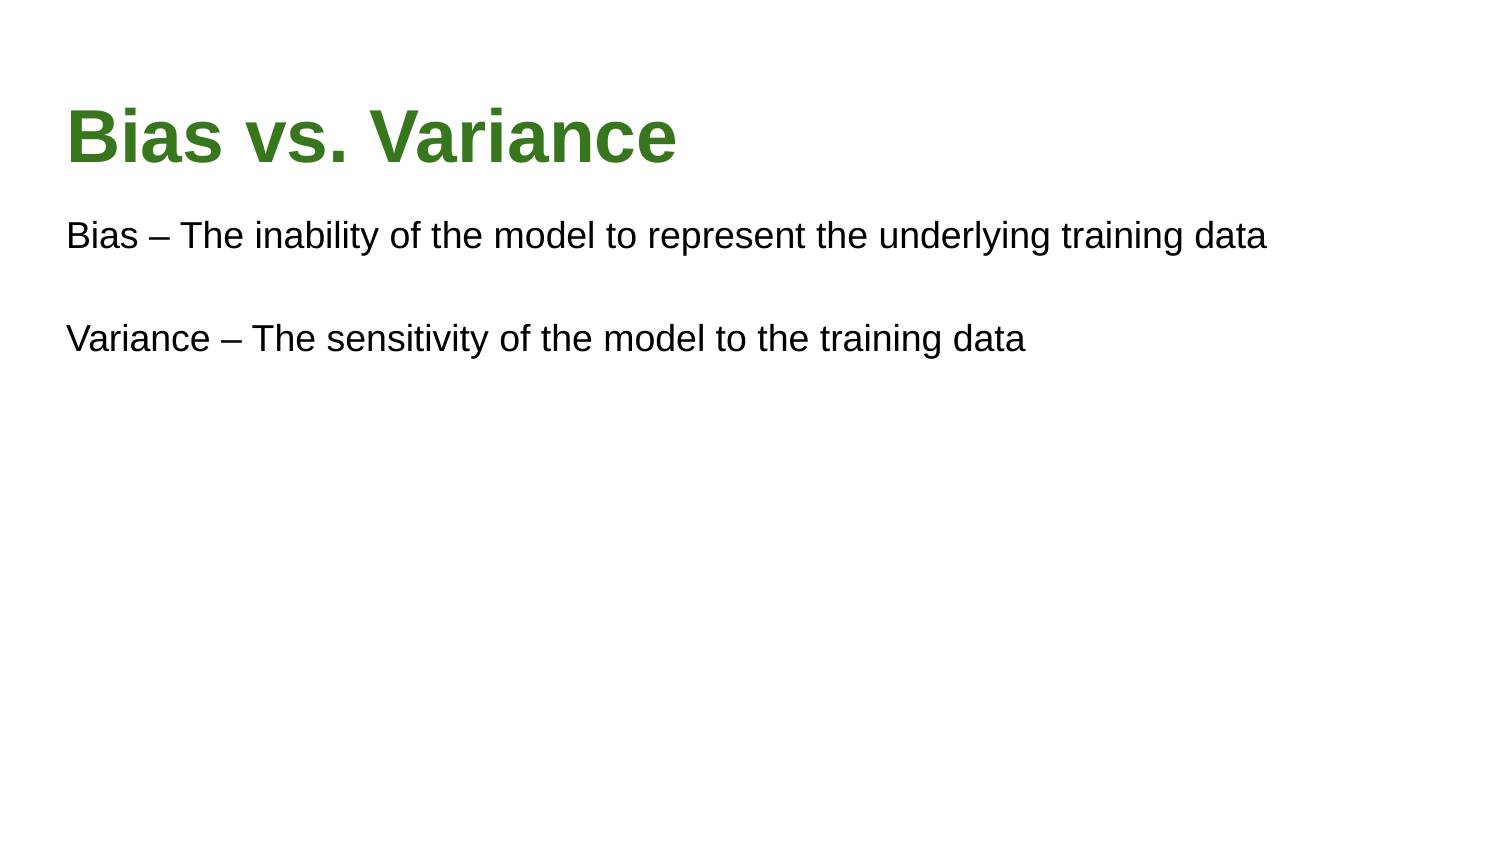

# Bias vs. Variance
Bias – The inability of the model to represent the underlying training data

Variance – The sensitivity of the model to the training data